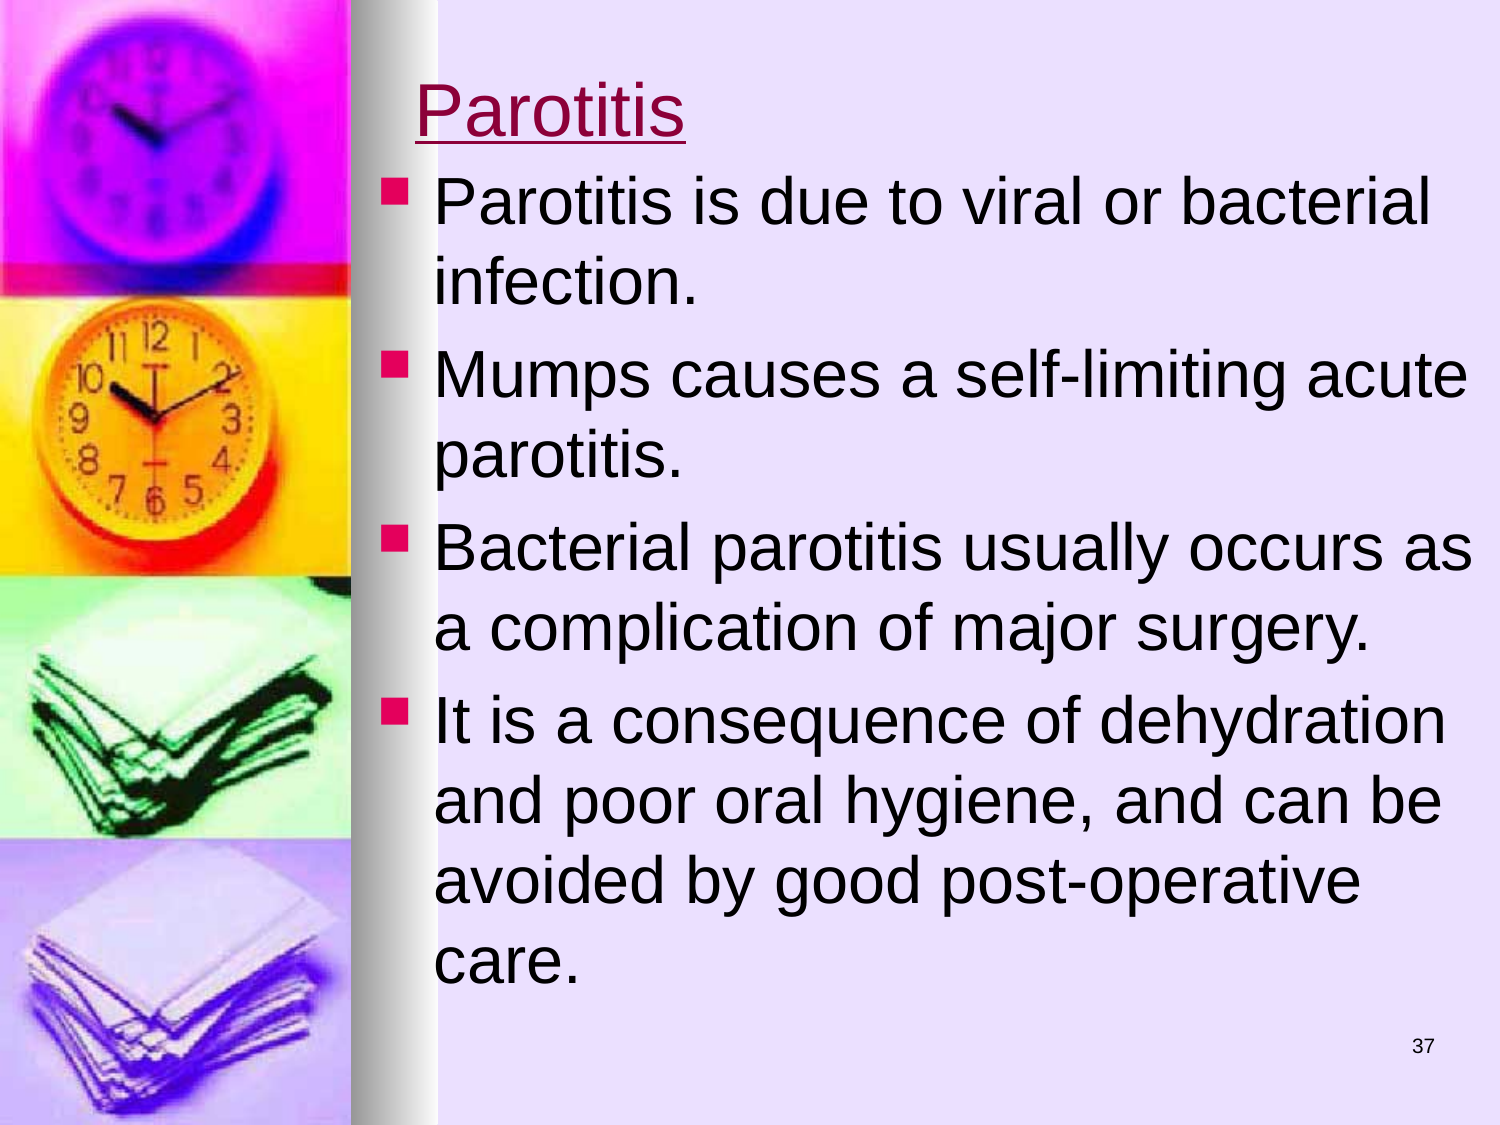

# Parotitis
Parotitis is due to viral or bacterial infection.
Mumps causes a self-limiting acute parotitis.
Bacterial parotitis usually occurs as a complication of major surgery.
It is a consequence of dehydration and poor oral hygiene, and can be avoided by good post-operative care.
37